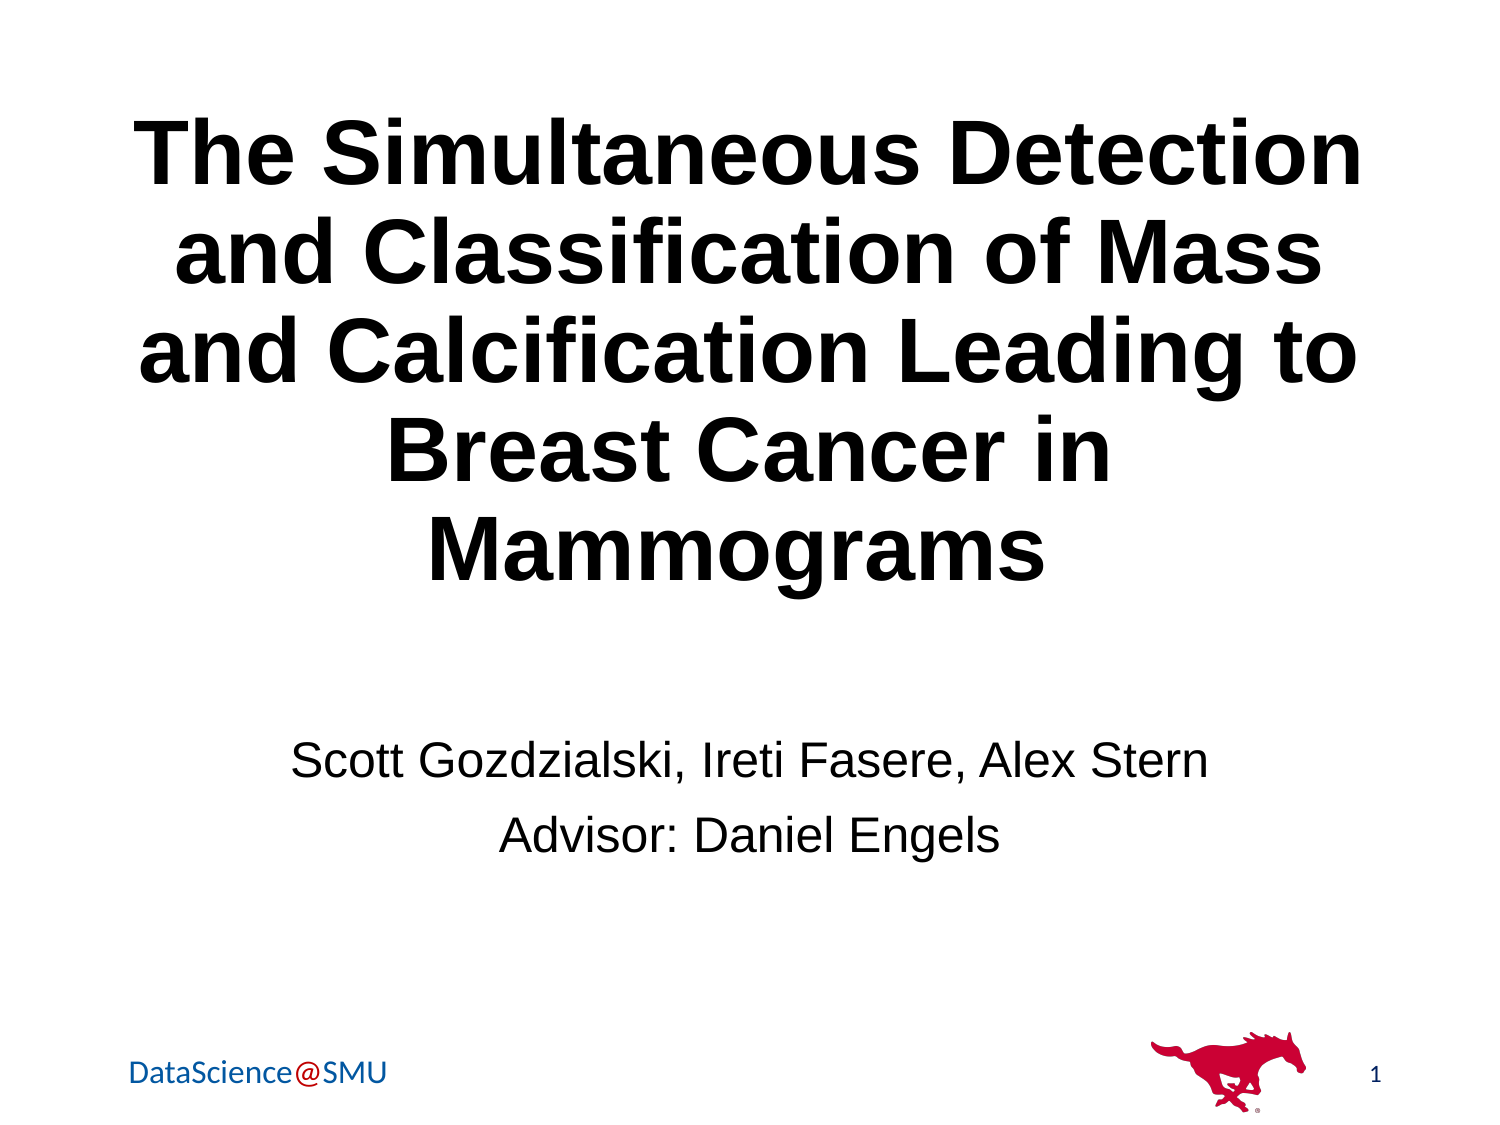

# The Simultaneous Detection and Classification of Mass and Calcification Leading to Breast Cancer in Mammograms
Scott Gozdzialski, Ireti Fasere, Alex Stern
Advisor: Daniel Engels
1